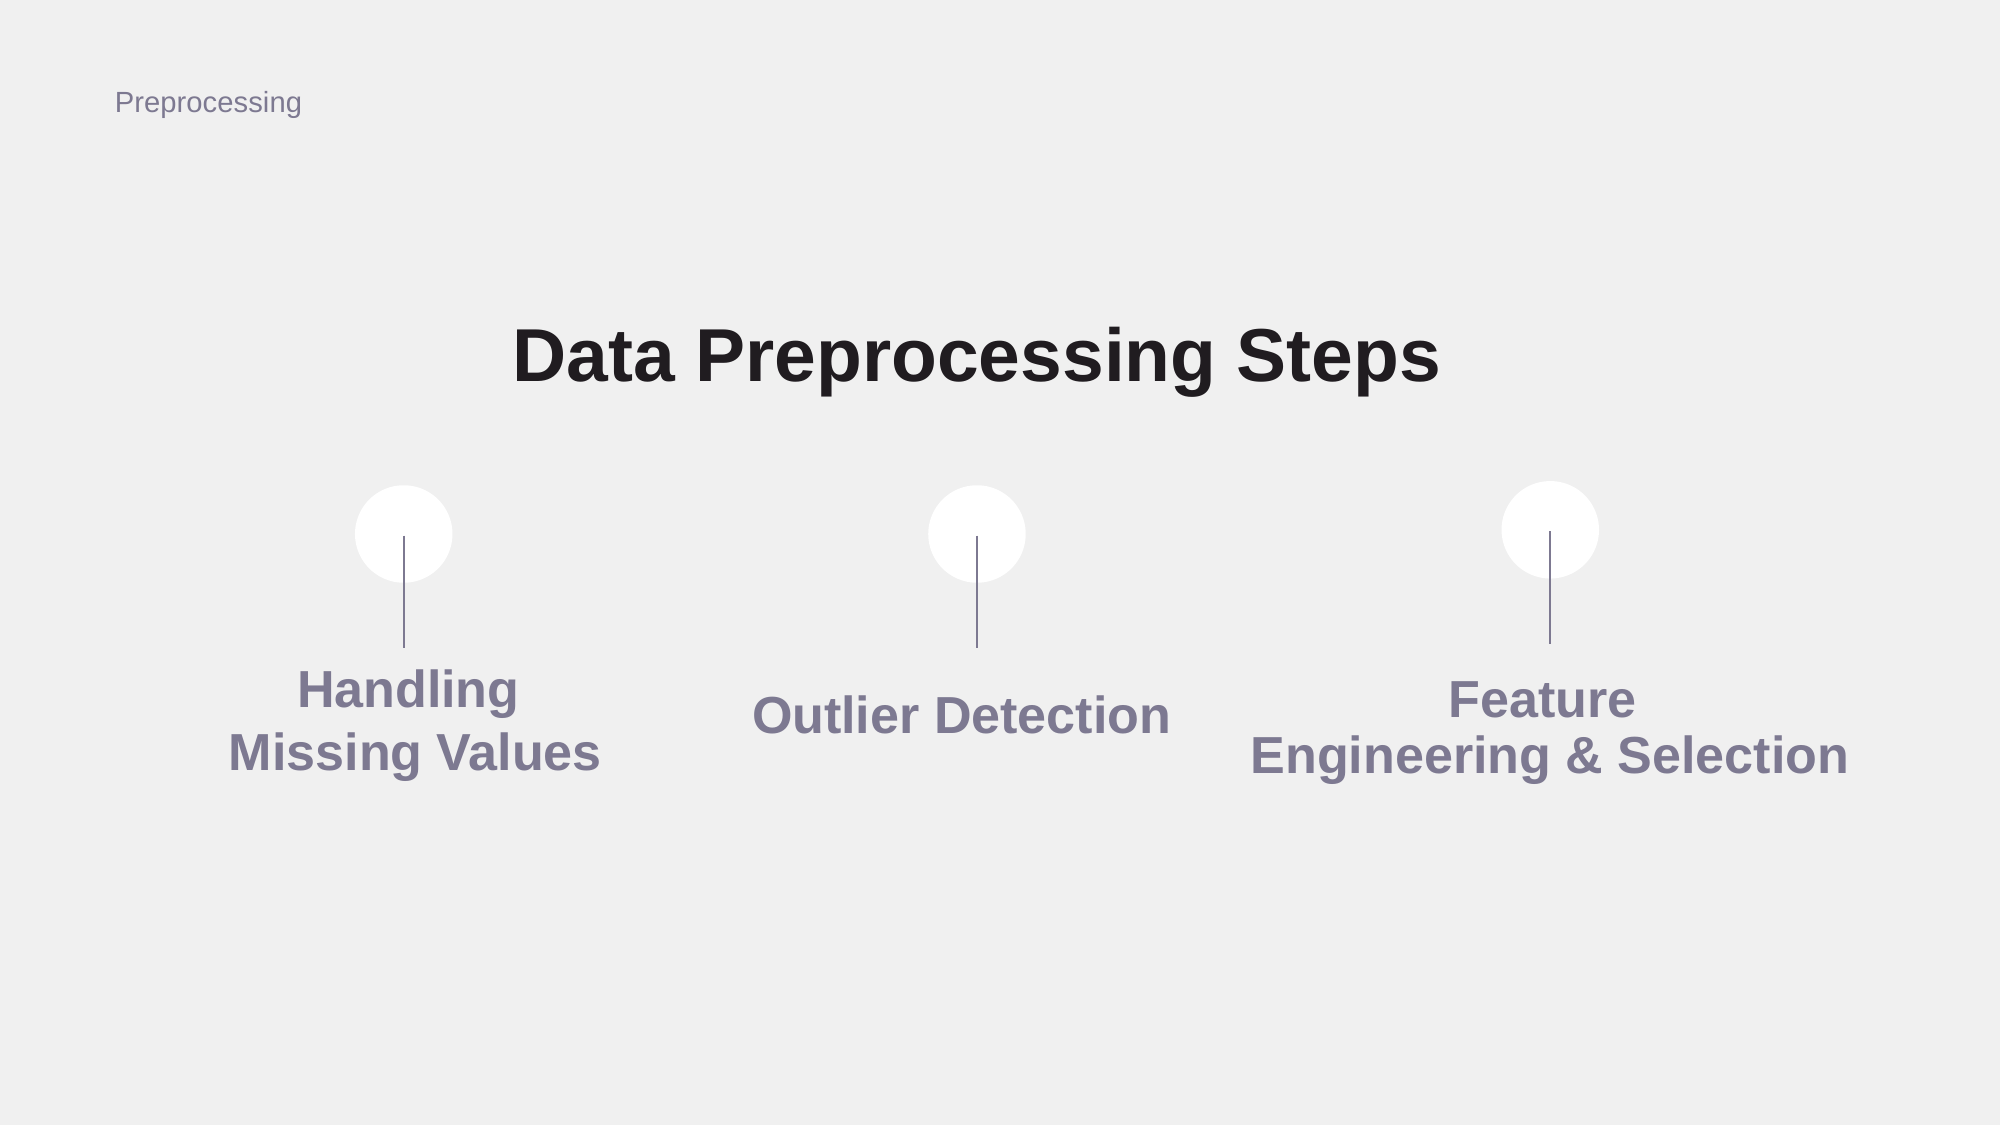

Preprocessing
# Data Preprocessing Steps

Handling
Missing Values
Feature
Engineering & Selection
Outlier Detection